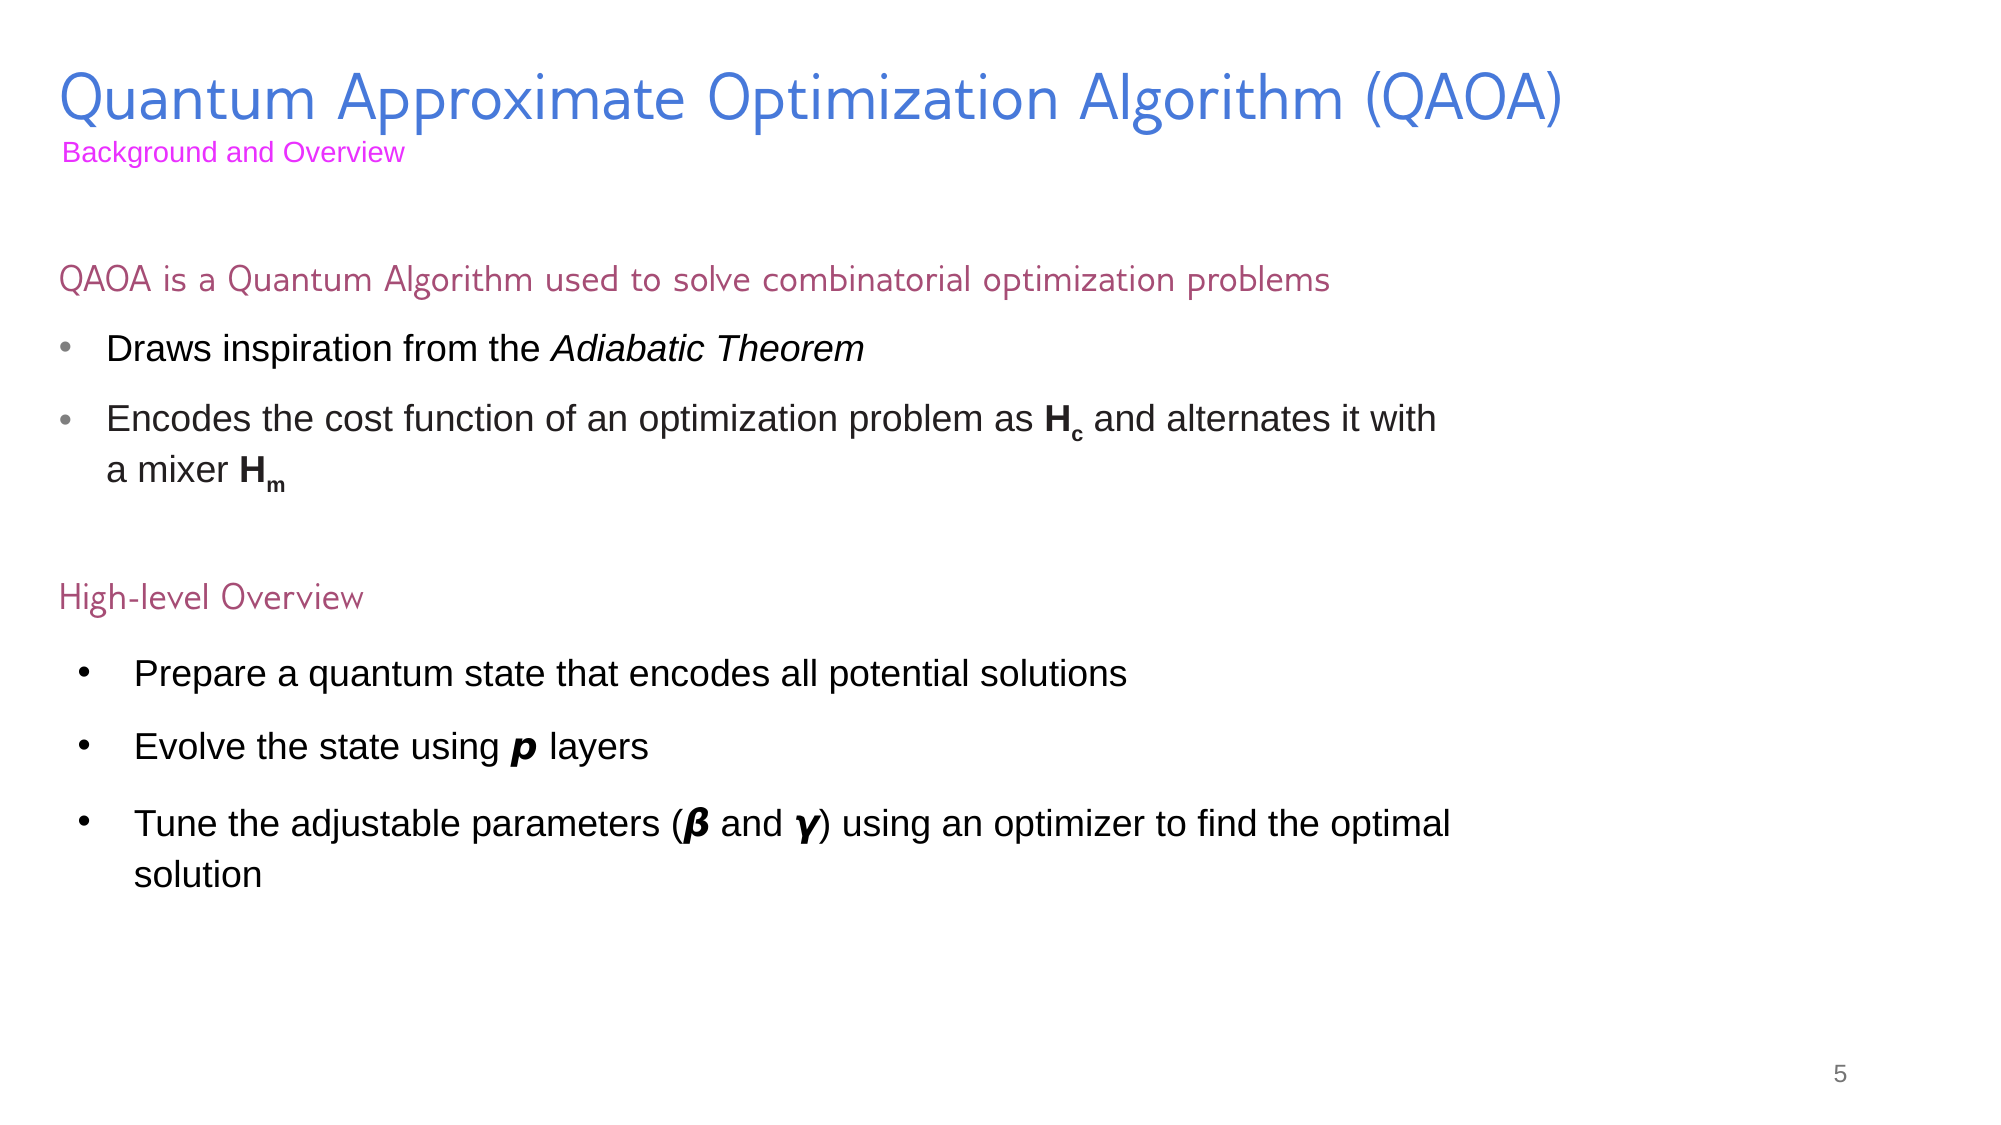

Quantum Approximate Optimization Algorithm (QAOA)
Background and Overview
QAOA is a Quantum Algorithm used to solve combinatorial optimization problems
Draws inspiration from the Adiabatic Theorem
Encodes the cost function of an optimization problem as Hc and alternates it with a mixer Hm

High-level Overview
Prepare a quantum state that encodes all potential solutions
Evolve the state using 𝙥 layers
Tune the adjustable parameters (𝞫 and 𝞬) using an optimizer to find the optimal solution
5